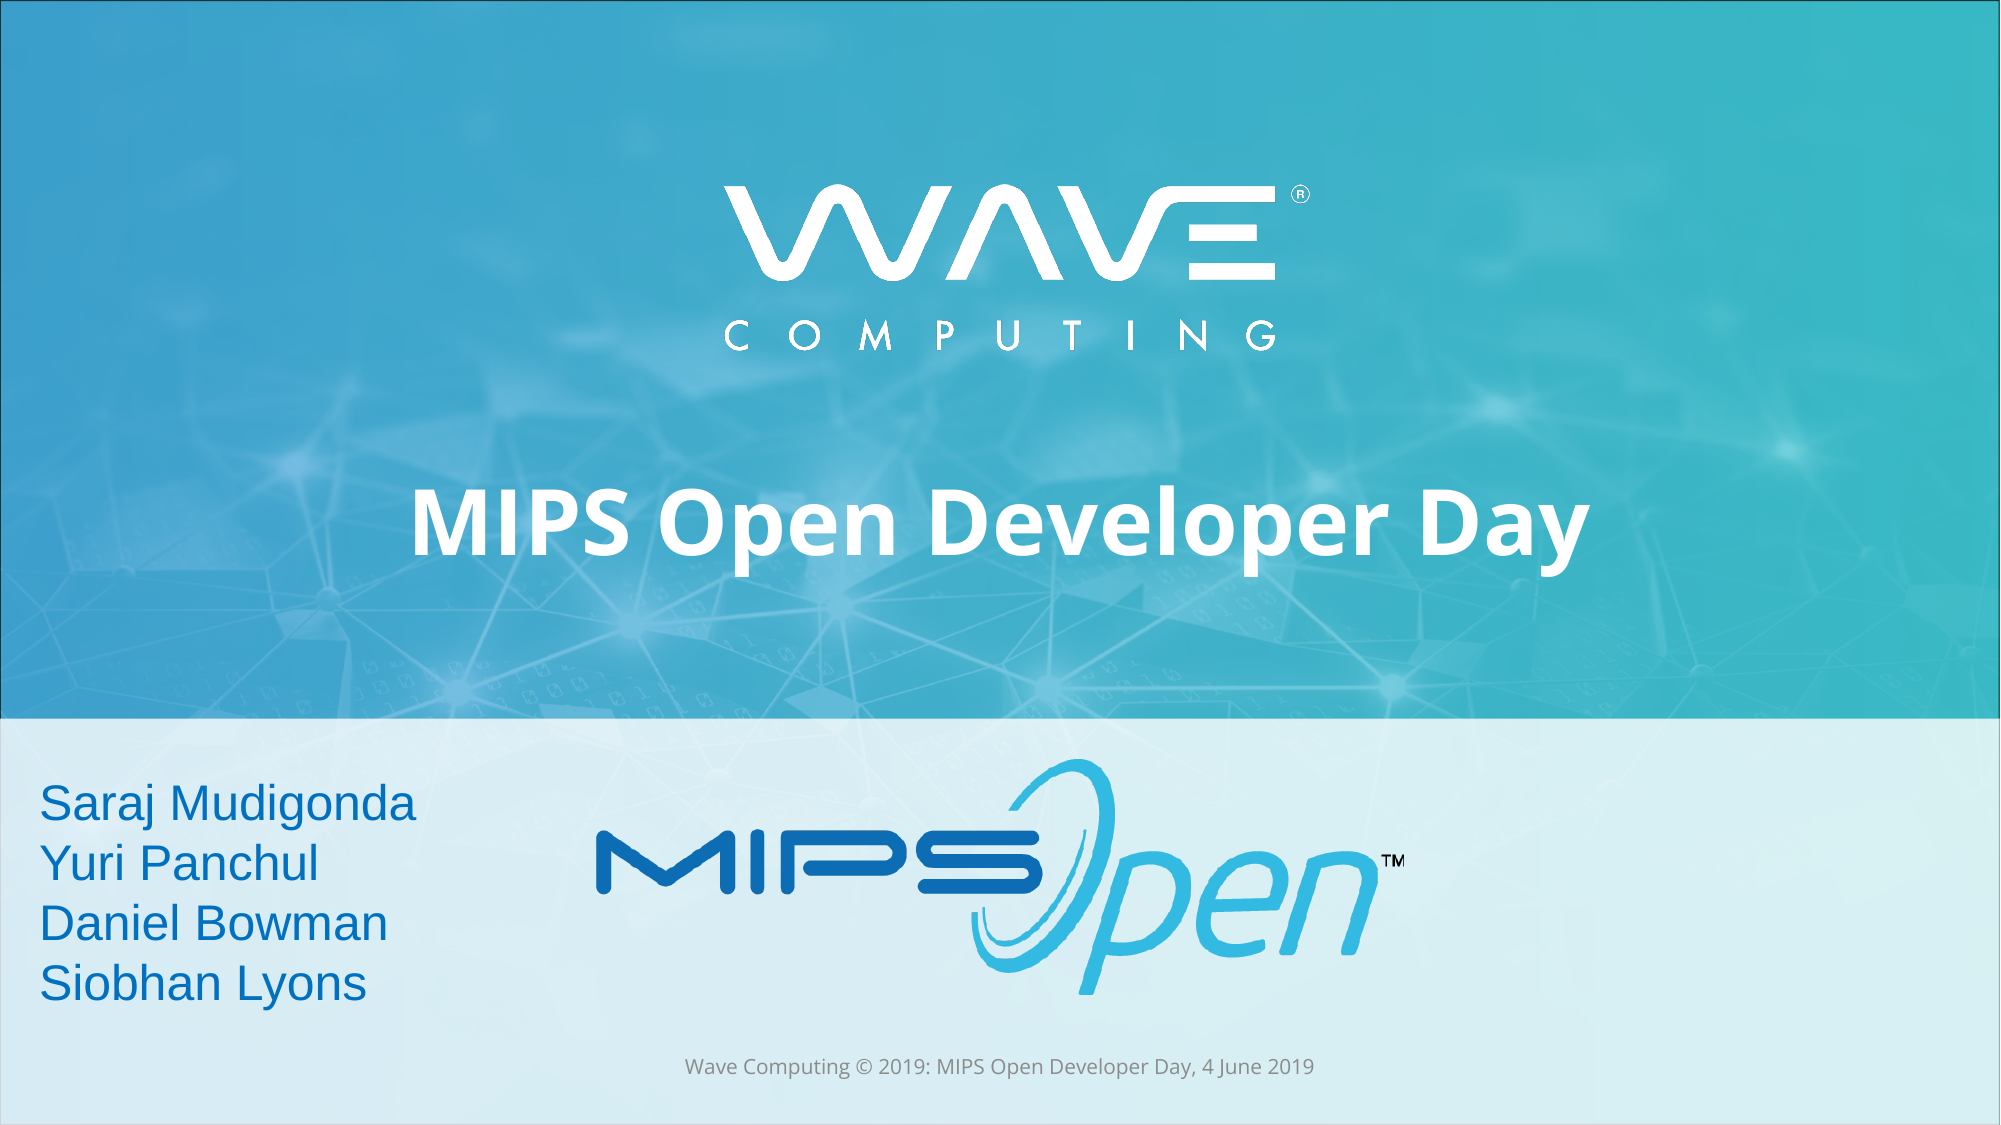

MIPS Open Developer Day
Saraj Mudigonda
Yuri Panchul
Daniel Bowman
Siobhan Lyons